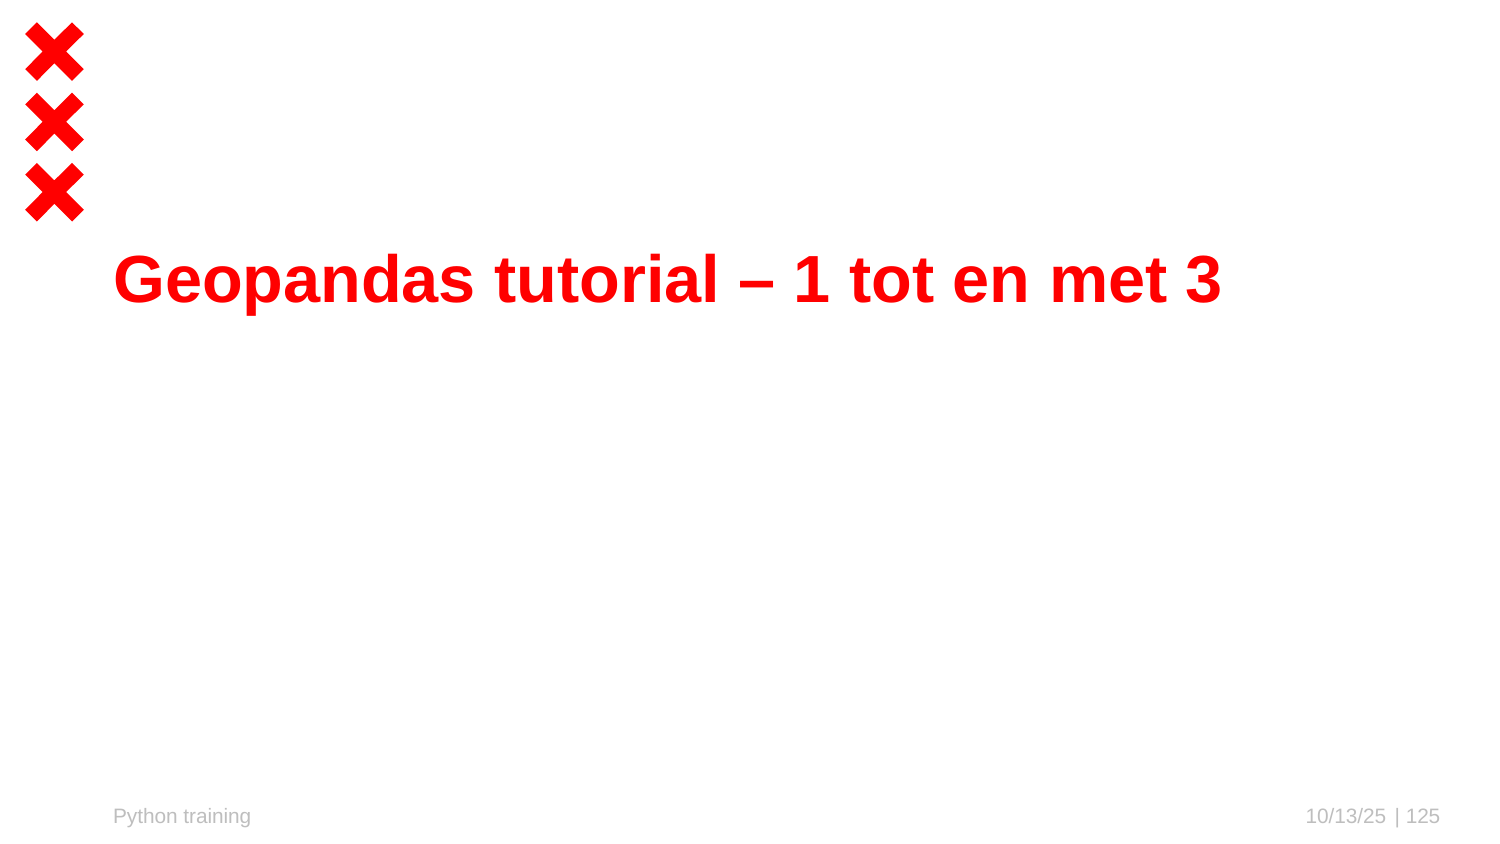

# Geopandas tutorial – 1 tot en met 3

Python training
10/13/25
| 125